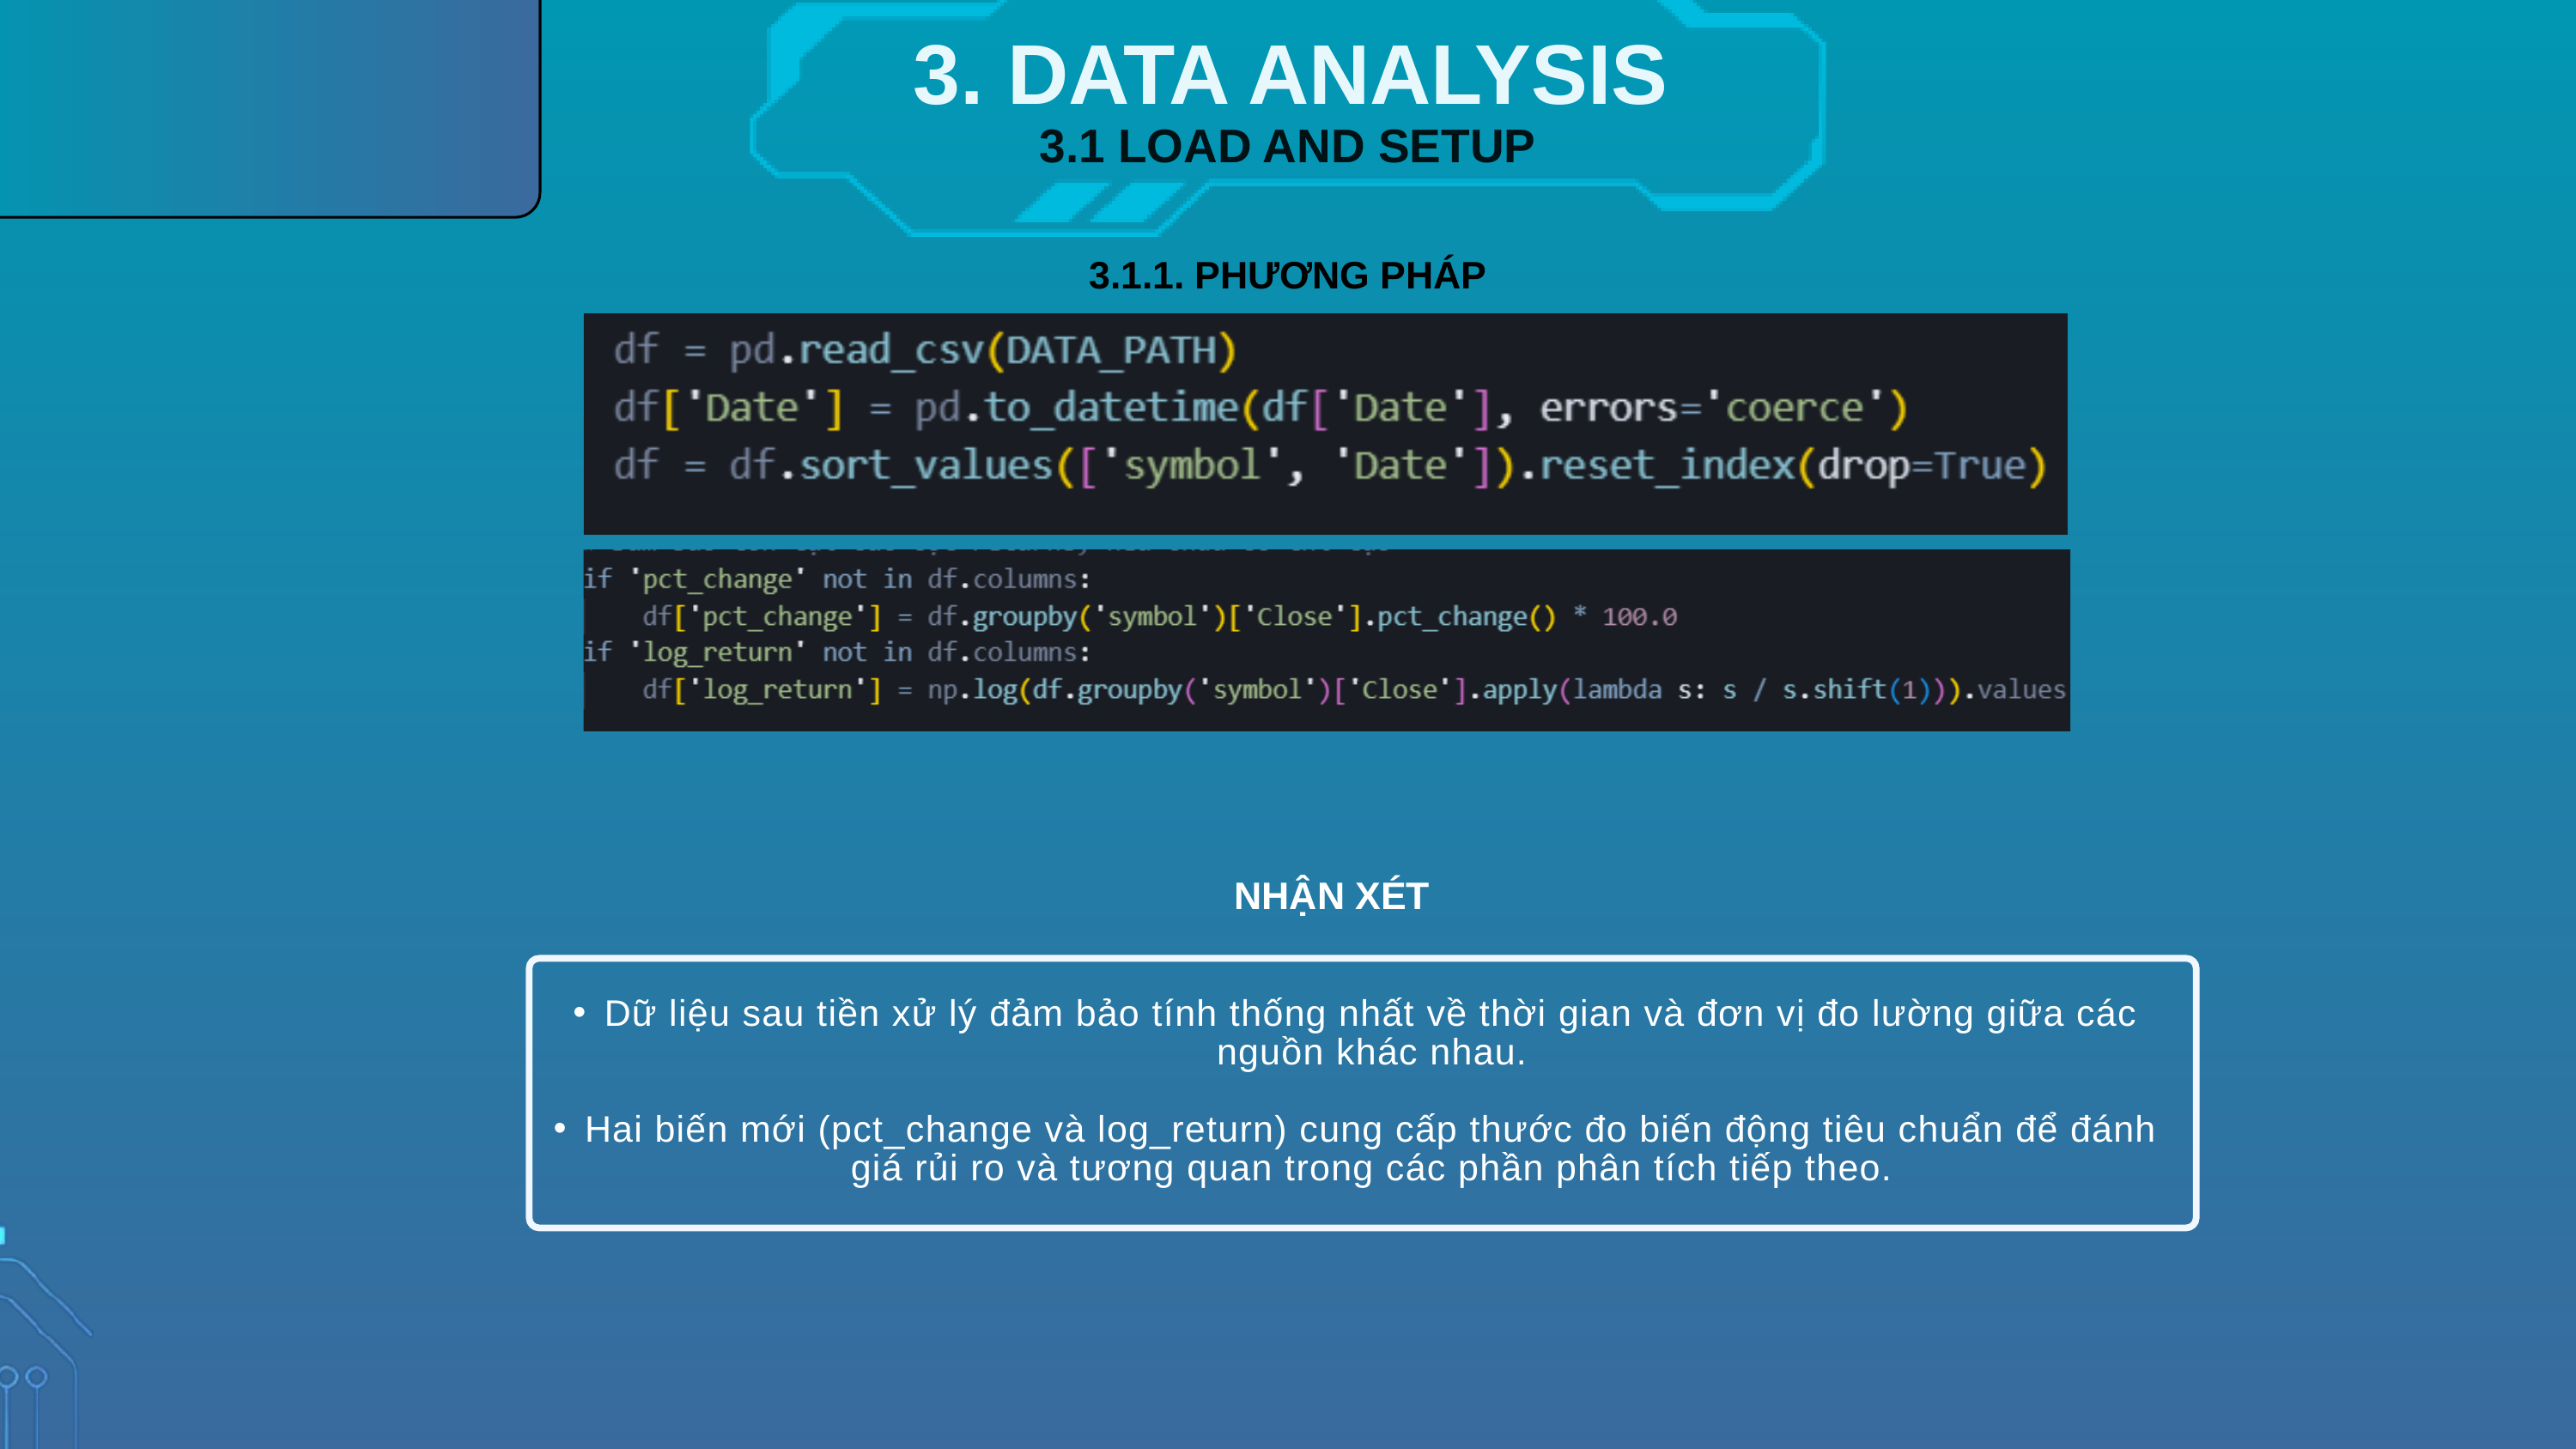

3. DATA ANALYSIS

3.1 LOAD AND SETUP

3.1.1. PHƯƠNG PHÁP

 NHẬN XÉT

Dữ liệu sau tiền xử lý đảm bảo tính thống nhất về thời gian và đơn vị đo lường giữa các nguồn khác nhau.

Hai biến mới (pct_change và log_return) cung cấp thước đo biến động tiêu chuẩn để đánh giá rủi ro và tương quan trong các phần phân tích tiếp theo.